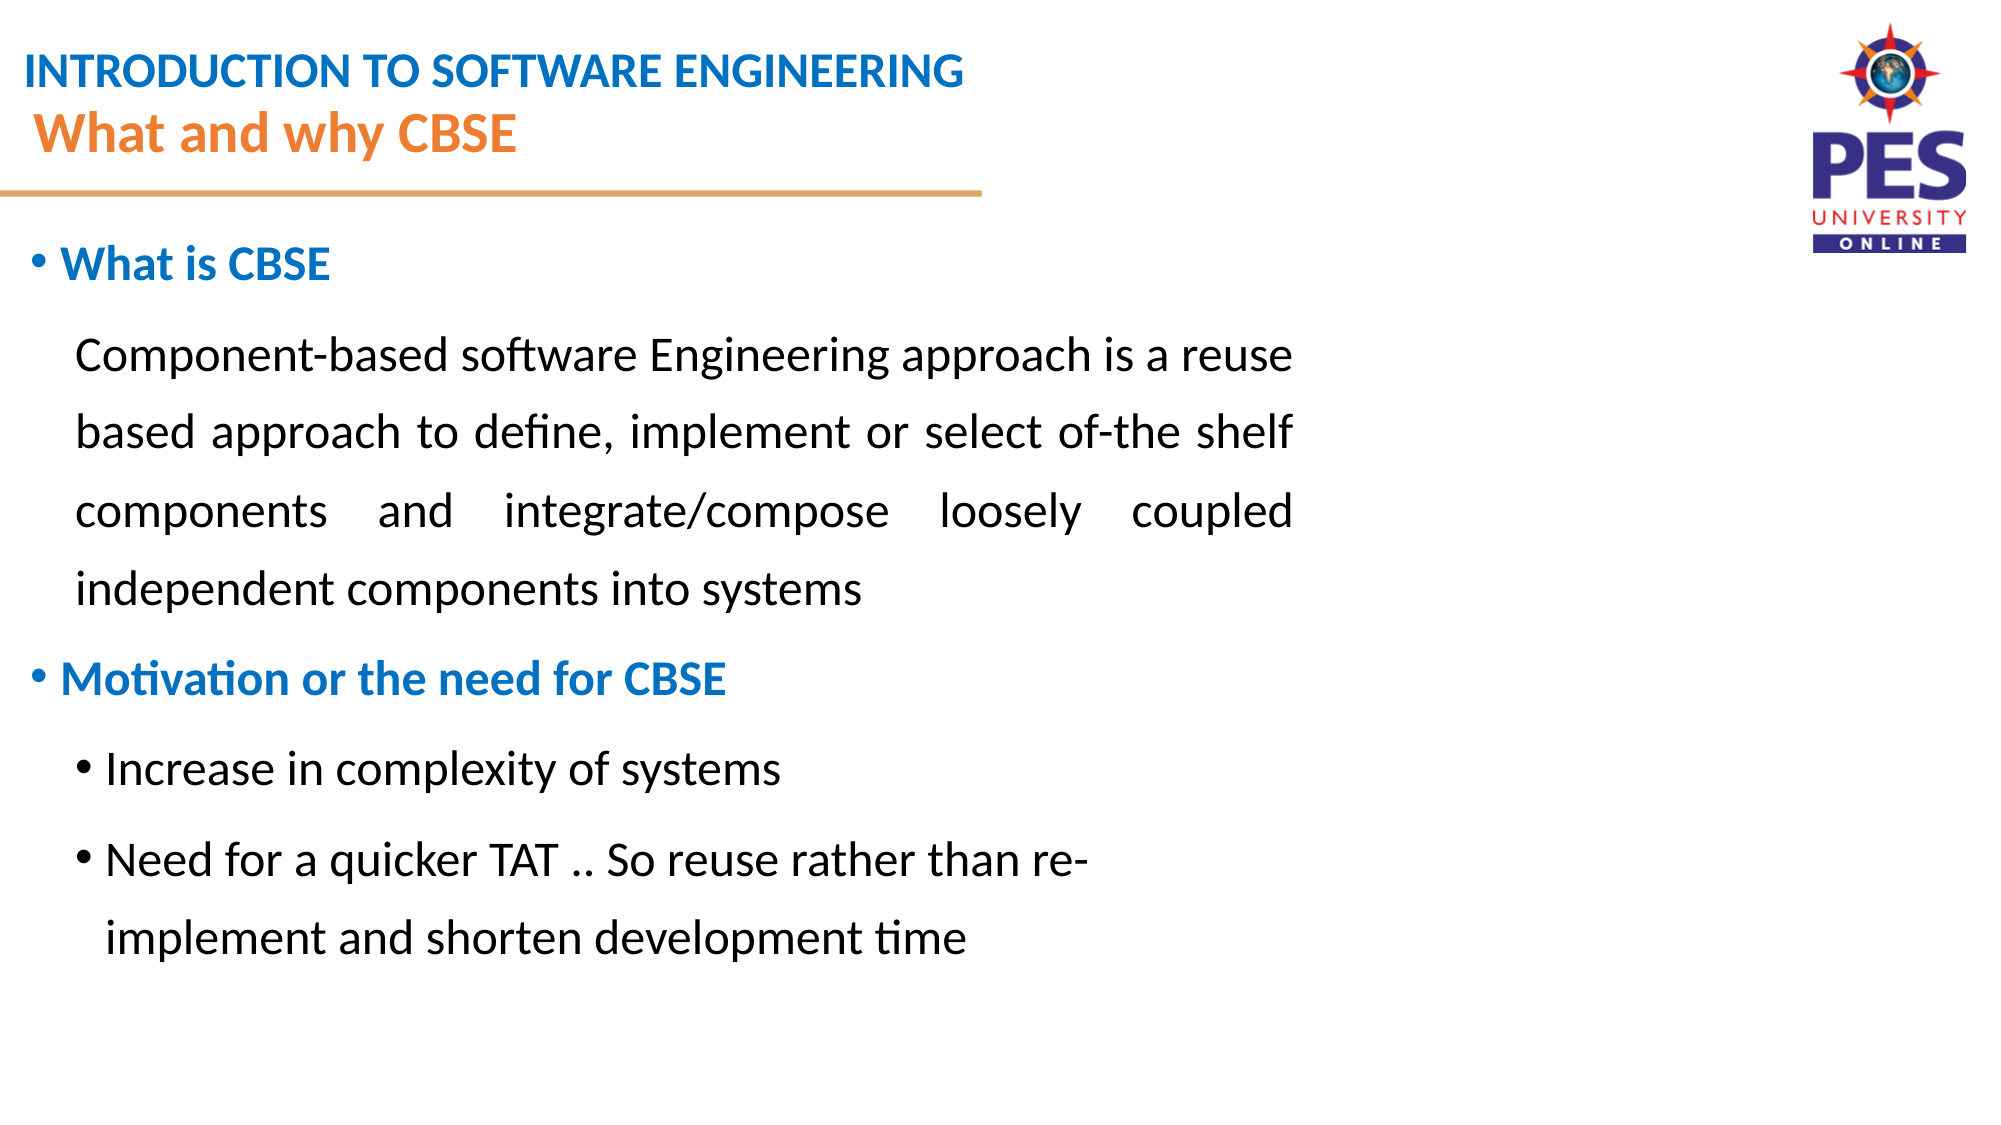

What and why CBSE
What is CBSE
Component-based software Engineering approach is a reuse based approach to define, implement or select of-the shelf components and integrate/compose loosely coupled independent components into systems
Motivation or the need for CBSE
Increase in complexity of systems
Need for a quicker TAT .. So reuse rather than re-implement and shorten development time